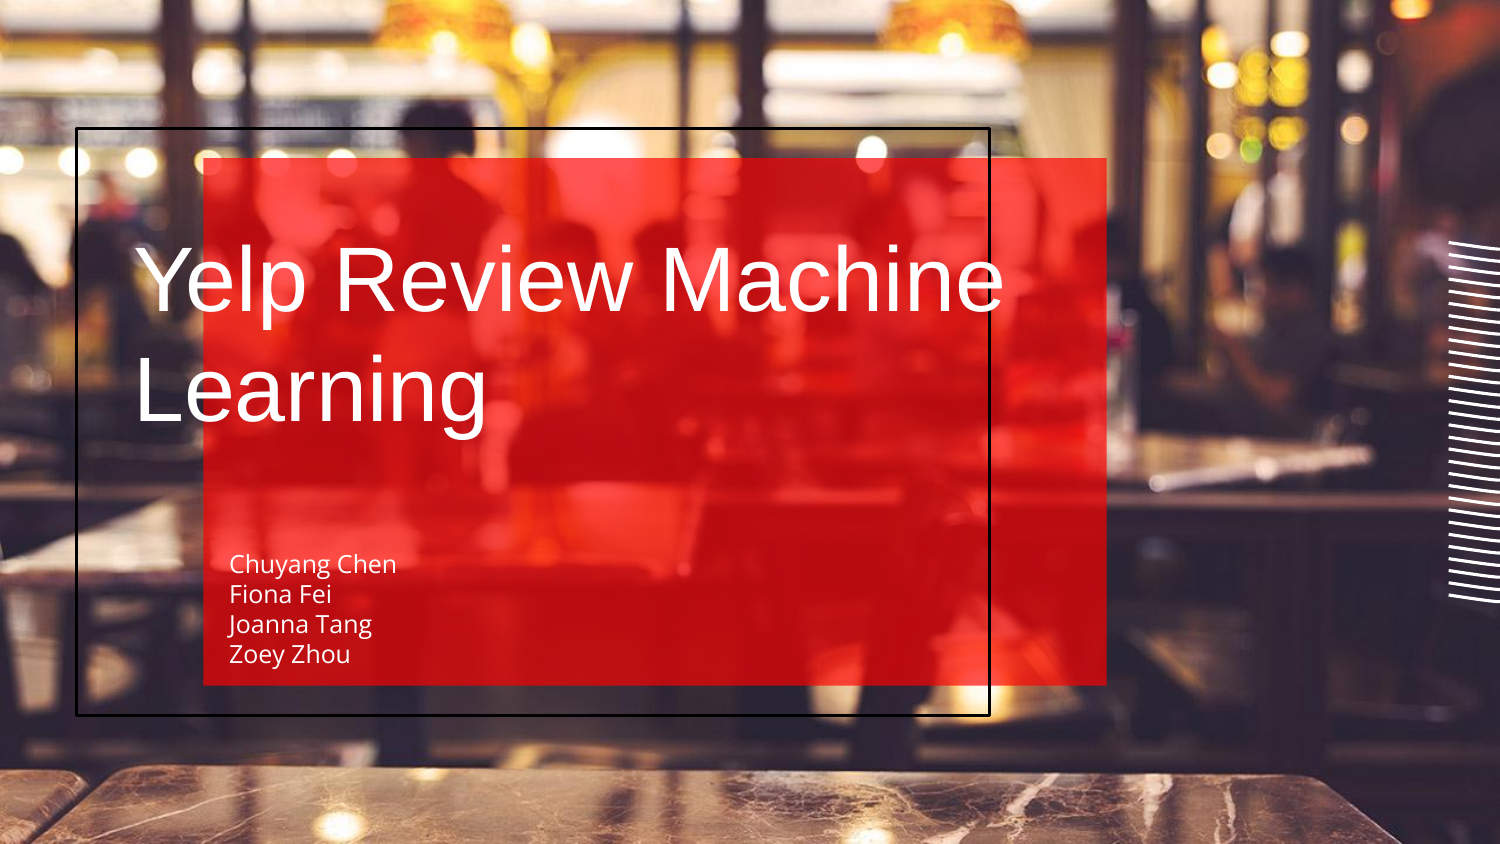

# Yelp Review Machine Learning

Chuyang Chen
Fiona Fei
Joanna Tang
Zoey Zhou